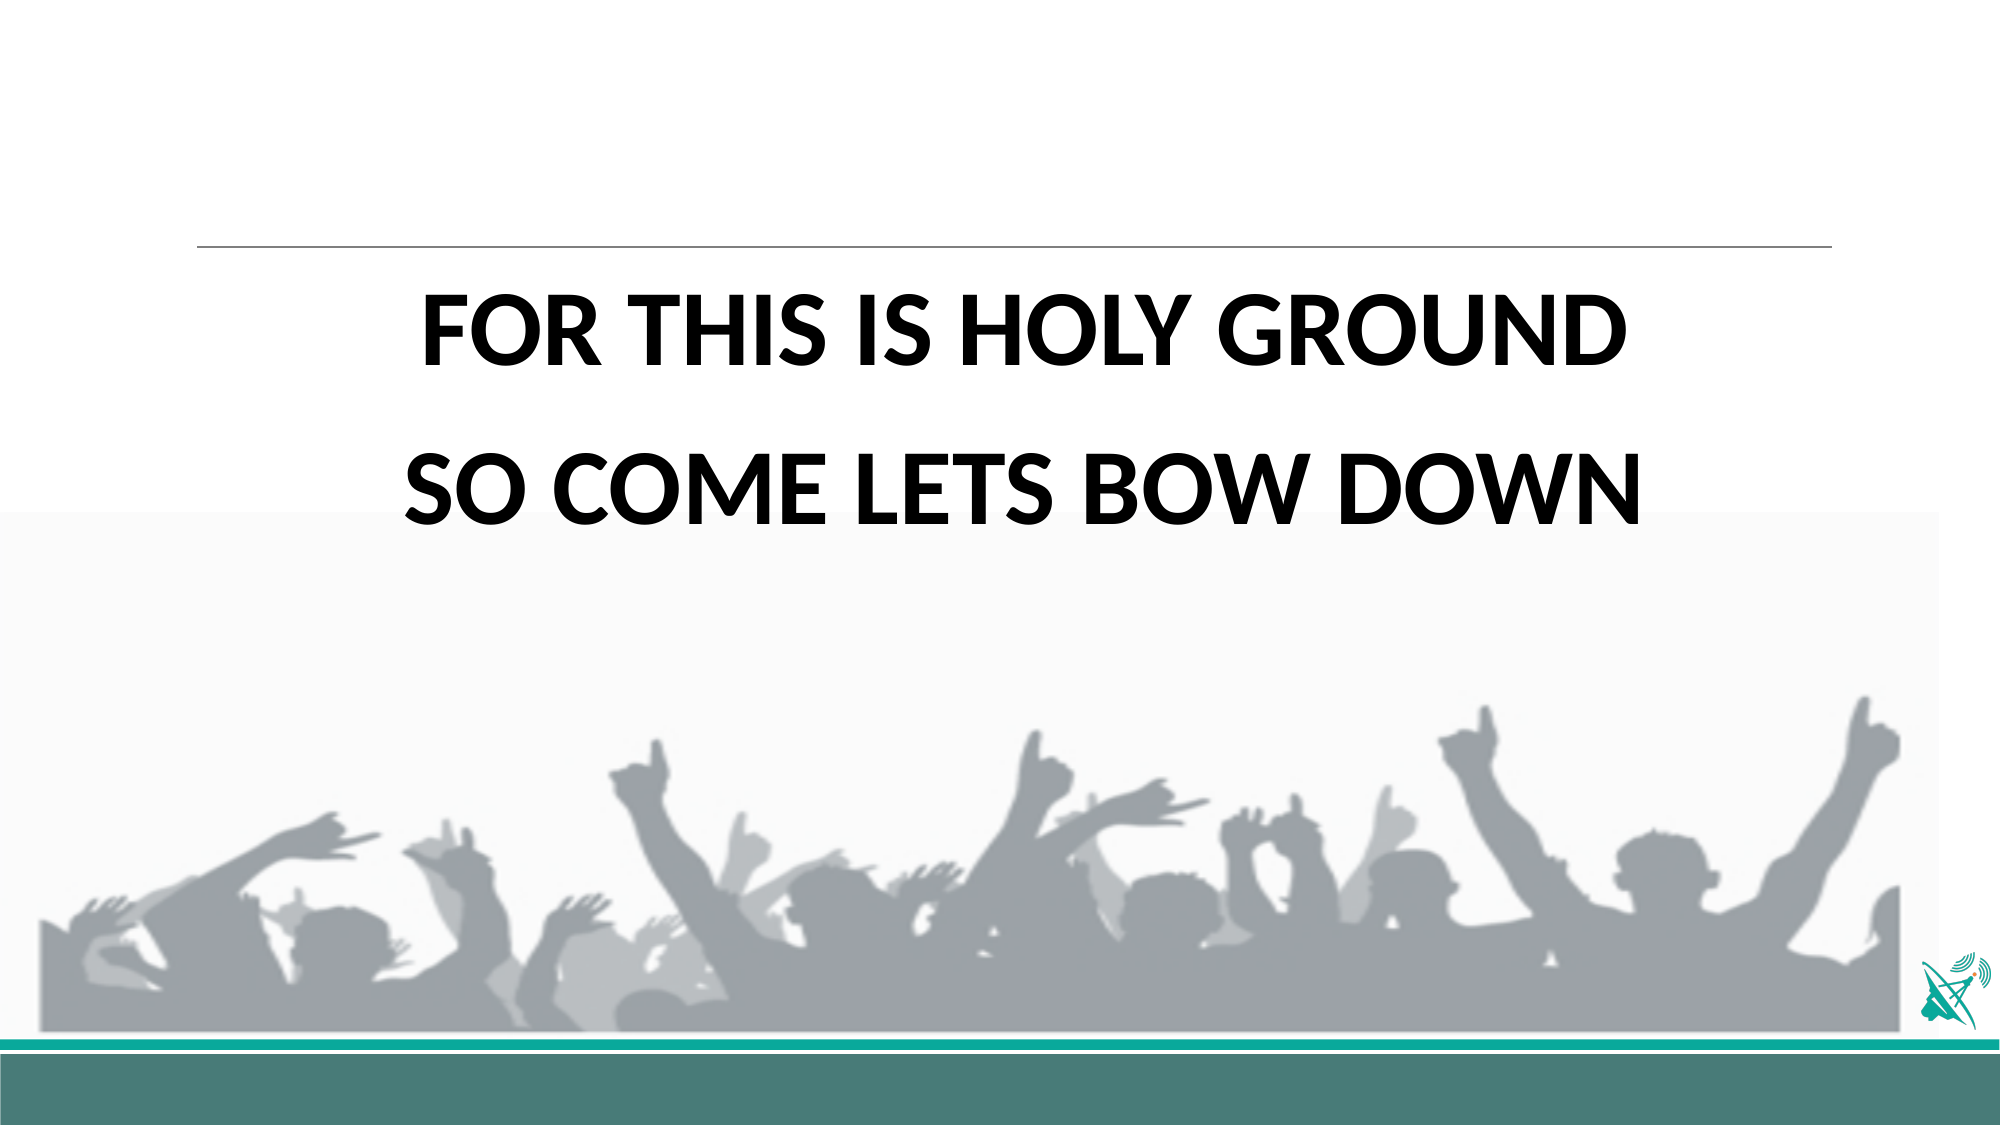

FOR THIS IS HOLY GROUND
SO COME LETS BOW DOWN